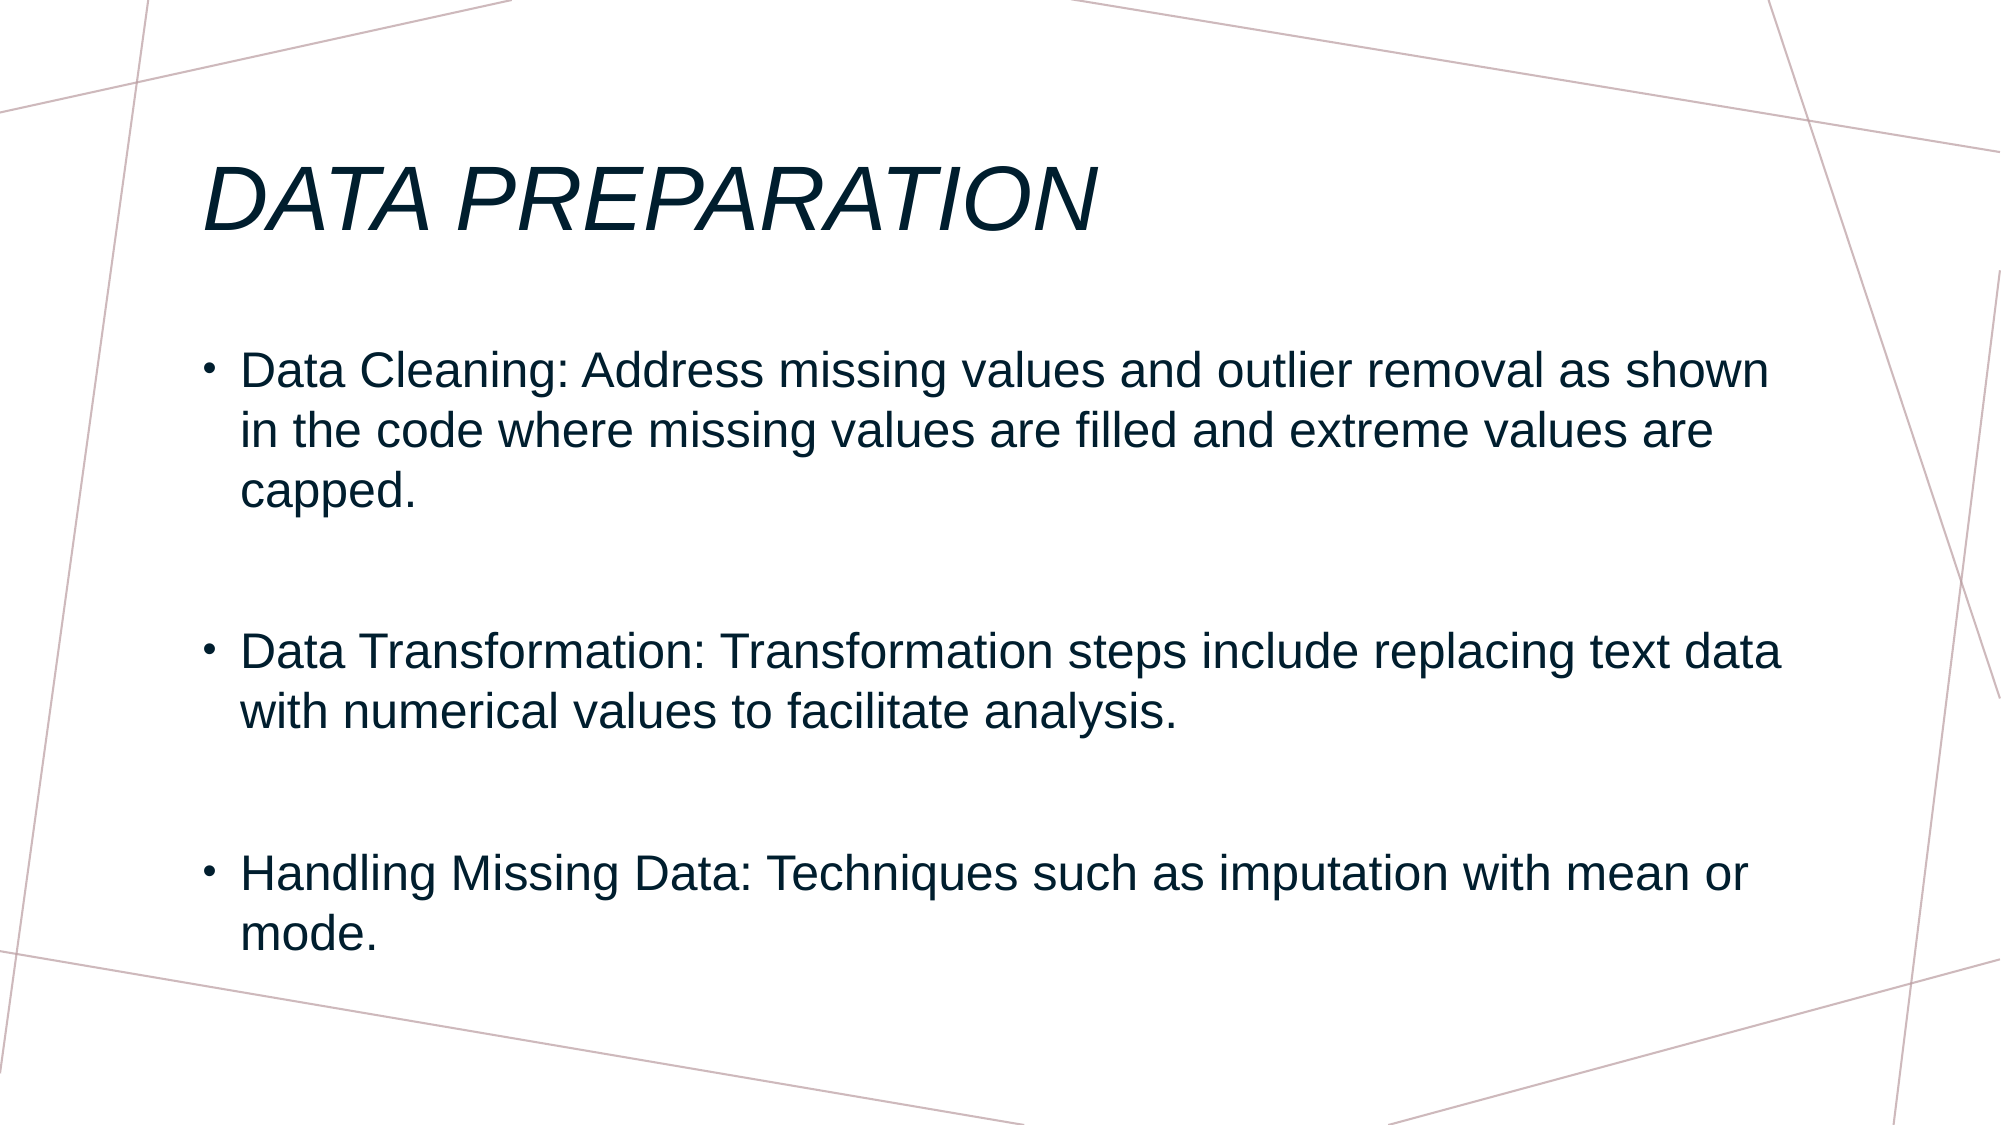

# Data Preparation
Data Cleaning: Address missing values and outlier removal as shown in the code where missing values are filled and extreme values are capped.

Data Transformation: Transformation steps include replacing text data with numerical values to facilitate analysis.

Handling Missing Data: Techniques such as imputation with mean or mode.